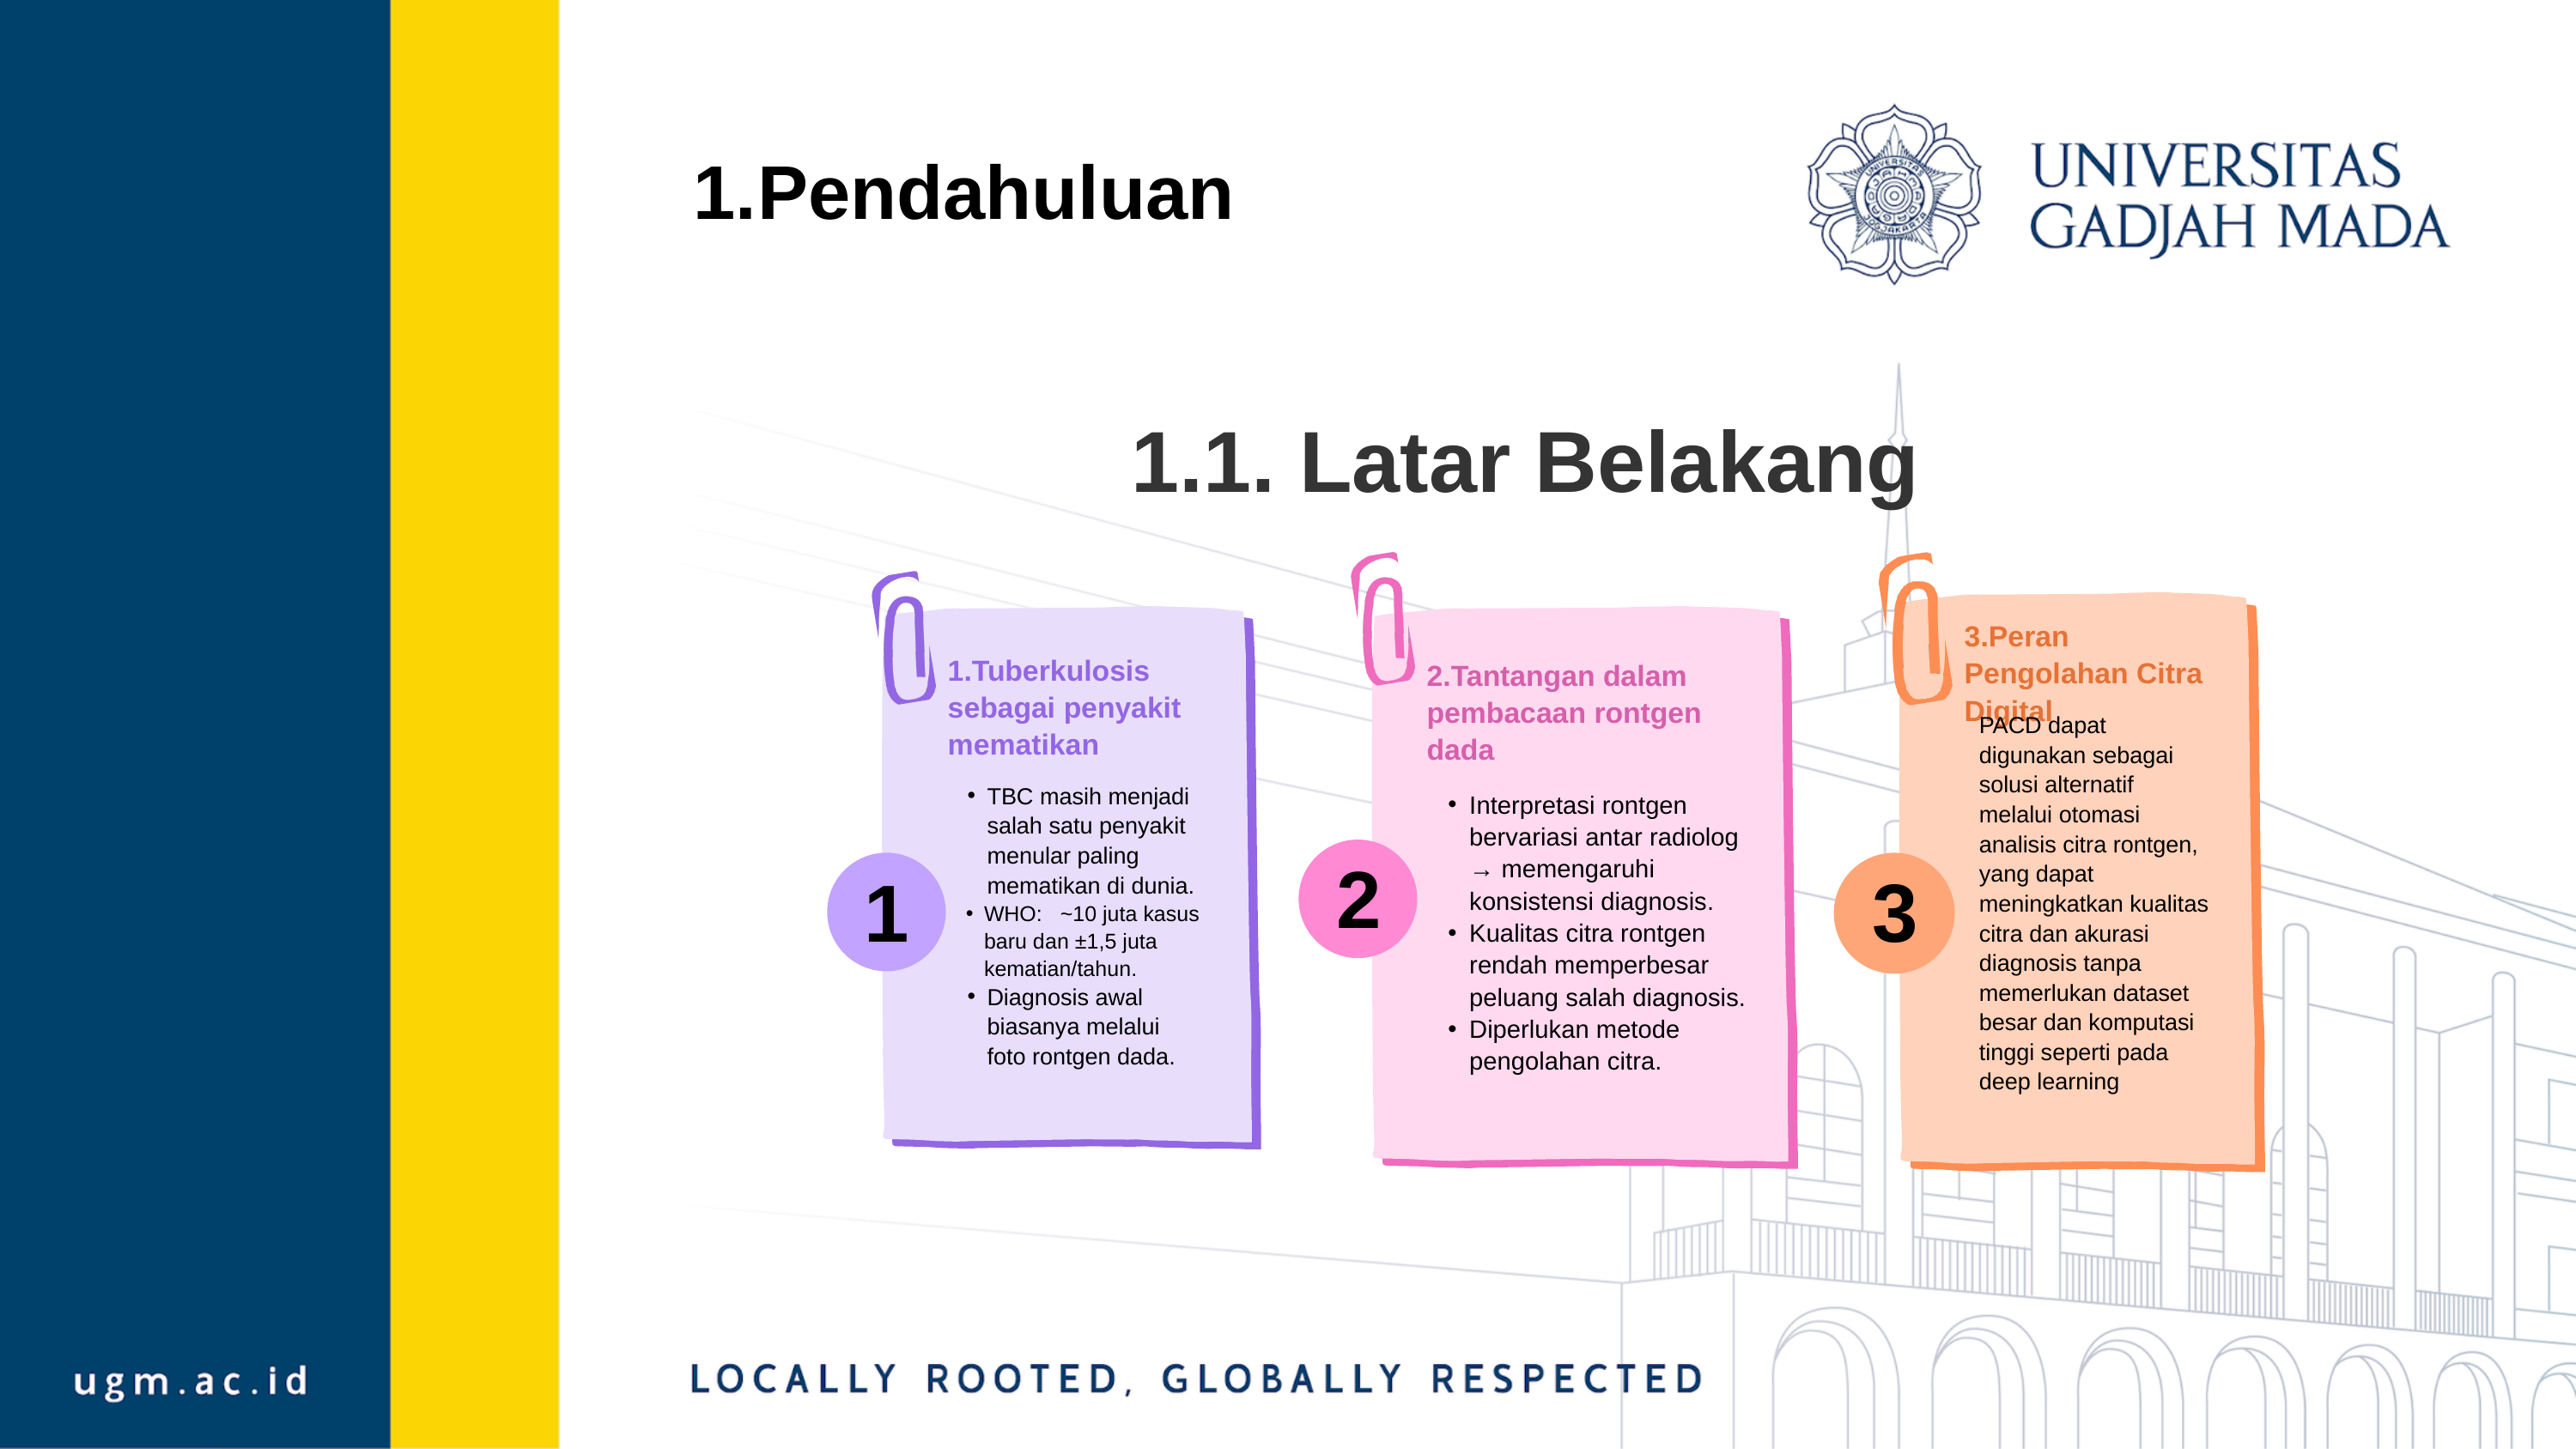

Pendahuluan
1.1. Latar Belakang

3.Peran Pengolahan Citra Digital
1.Tuberkulosis sebagai penyakit mematikan
2.Tantangan dalam pembacaan rontgen dada
PACD dapat digunakan sebagai solusi alternatif melalui otomasi analisis citra rontgen, yang dapat meningkatkan kualitas citra dan akurasi diagnosis tanpa memerlukan dataset besar dan komputasi tinggi seperti pada deep learning

TBC masih menjadi salah satu penyakit menular paling mematikan di dunia.
WHO:   ~10 juta kasus baru dan ±1,5 juta kematian/tahun.
Diagnosis awal biasanya melalui foto rontgen dada.

Interpretasi rontgen bervariasi antar radiolog → memengaruhi konsistensi diagnosis.
Kualitas citra rontgen rendah memperbesar peluang salah diagnosis.
Diperlukan metode pengolahan citra.

2

1

3